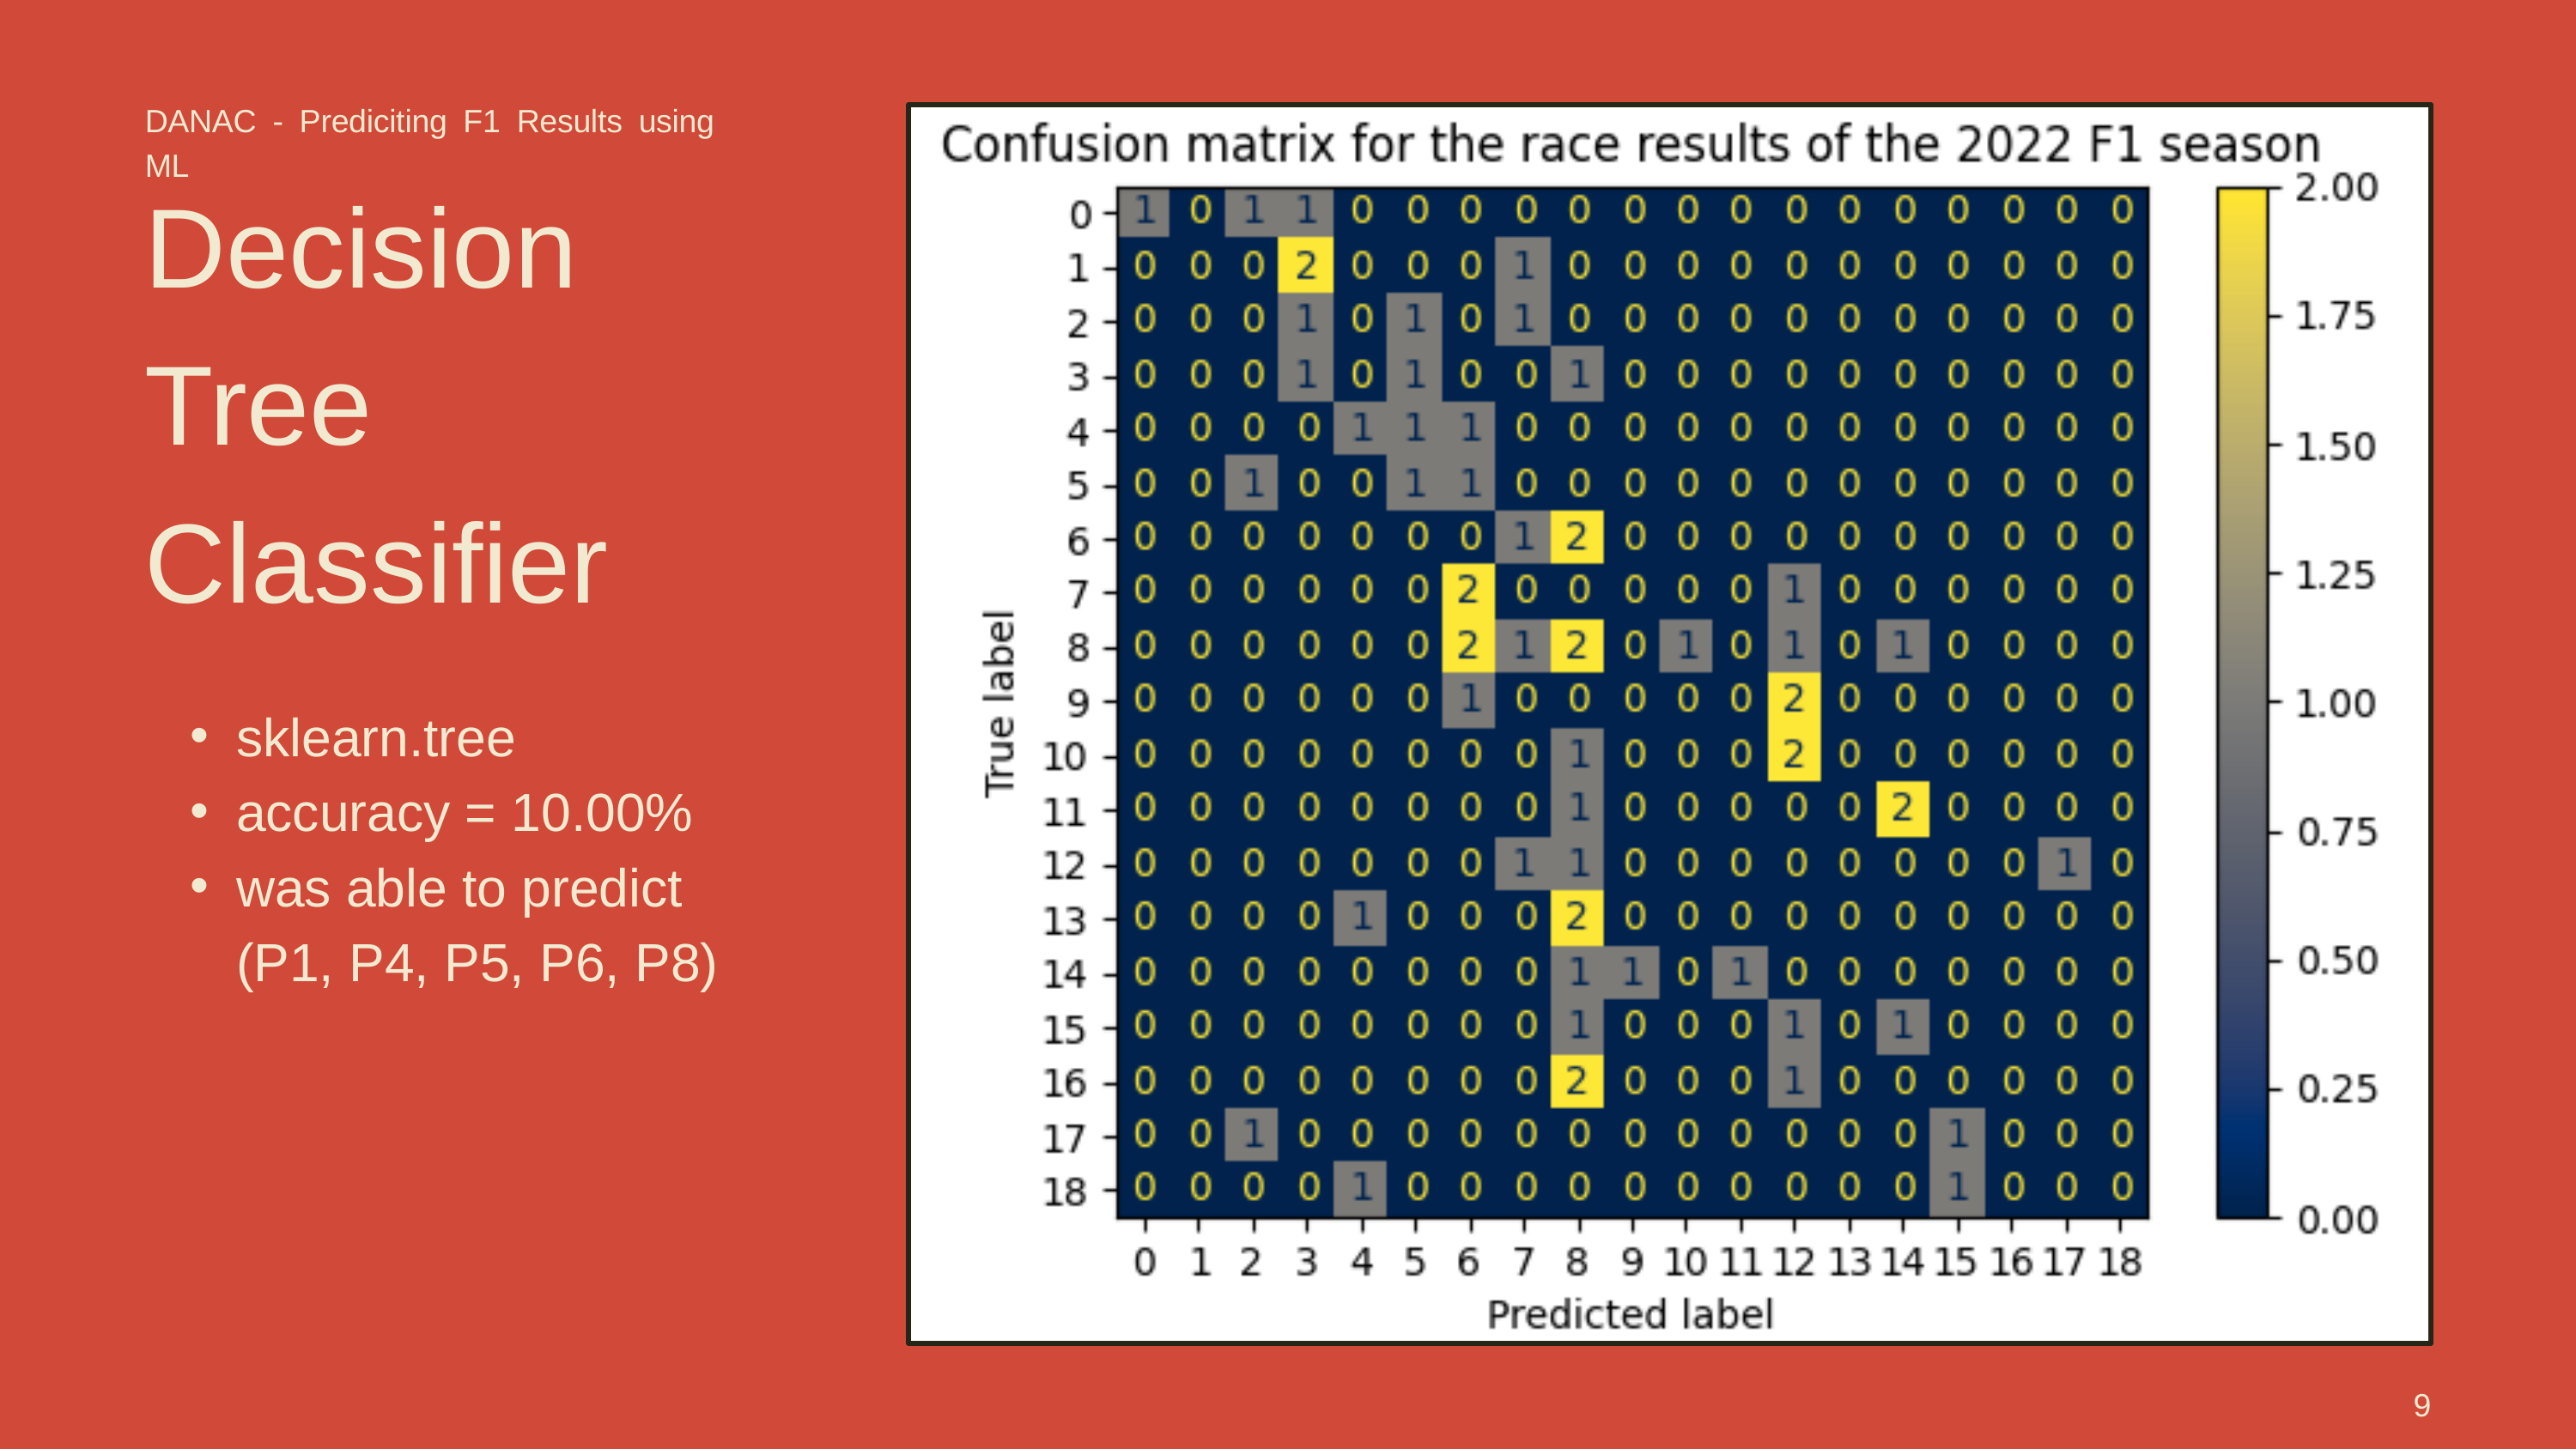

DANAC - Prediciting F1 Results using ML

Decision
Tree
Classifier

sklearn.tree
accuracy = 10.00%
was able to predict (P1, P4, P5, P6, P8)
9